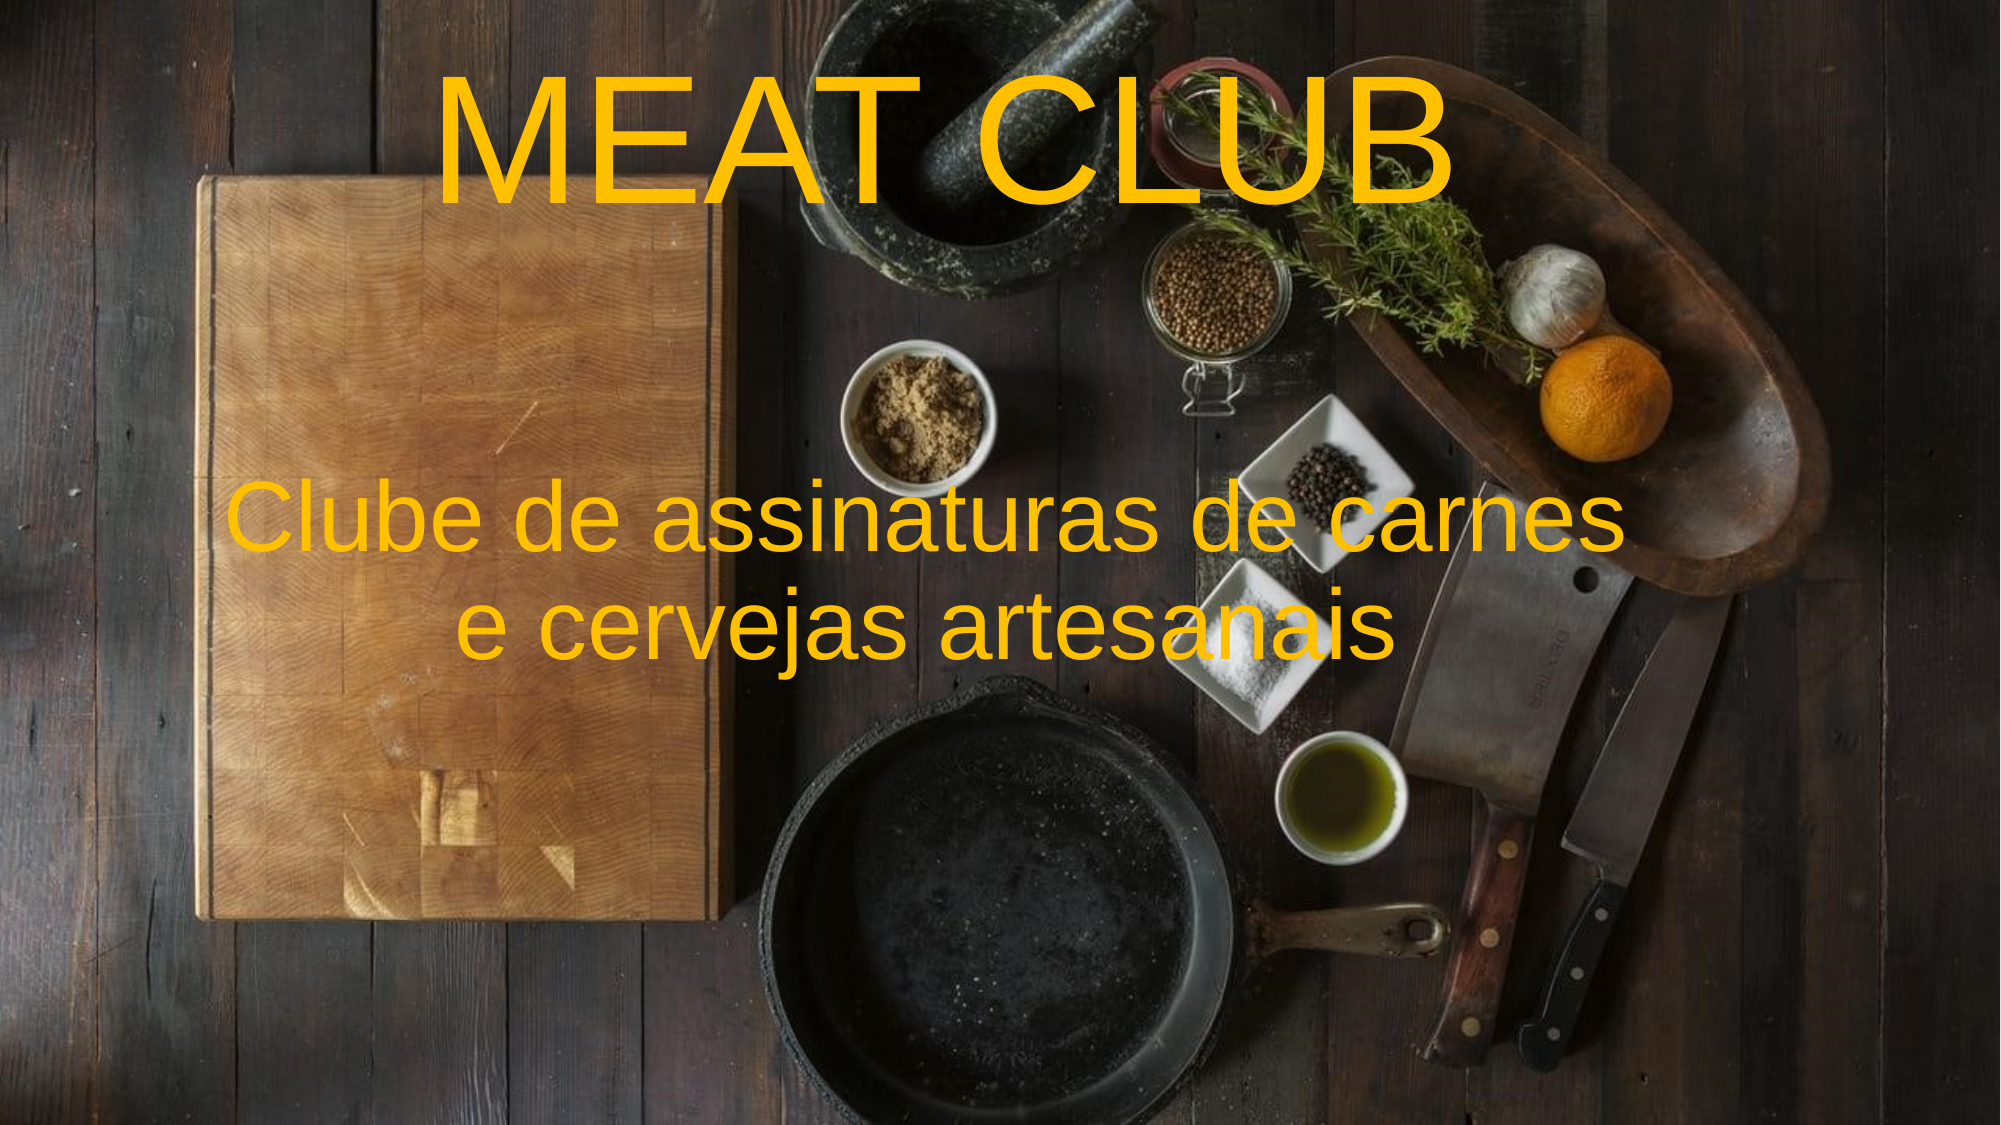

# MEAT CLUB
Clube de assinaturas de carnes e cervejas artesanais